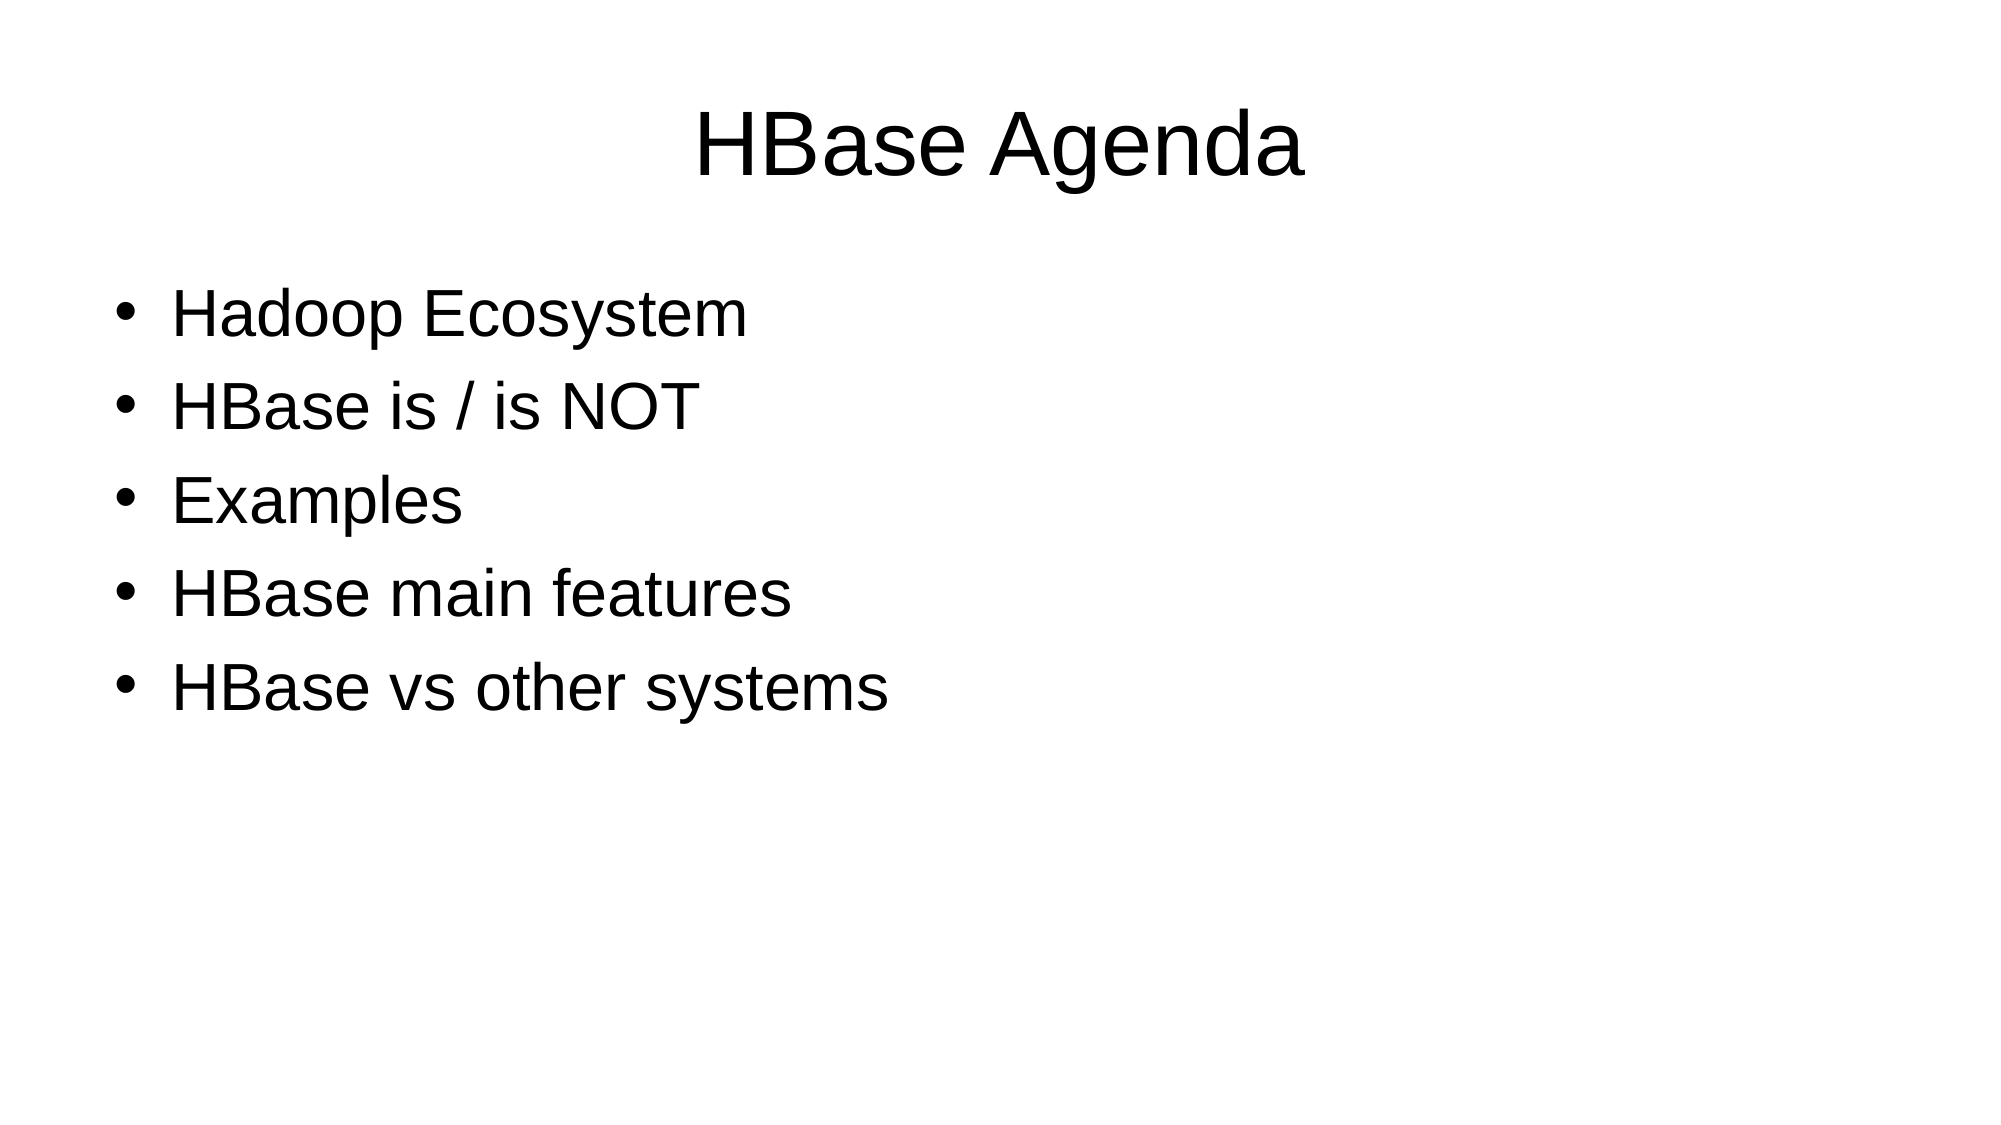

# HBase Agenda
Hadoop Ecosystem
HBase is / is NOT
Examples
HBase main features
HBase vs other systems